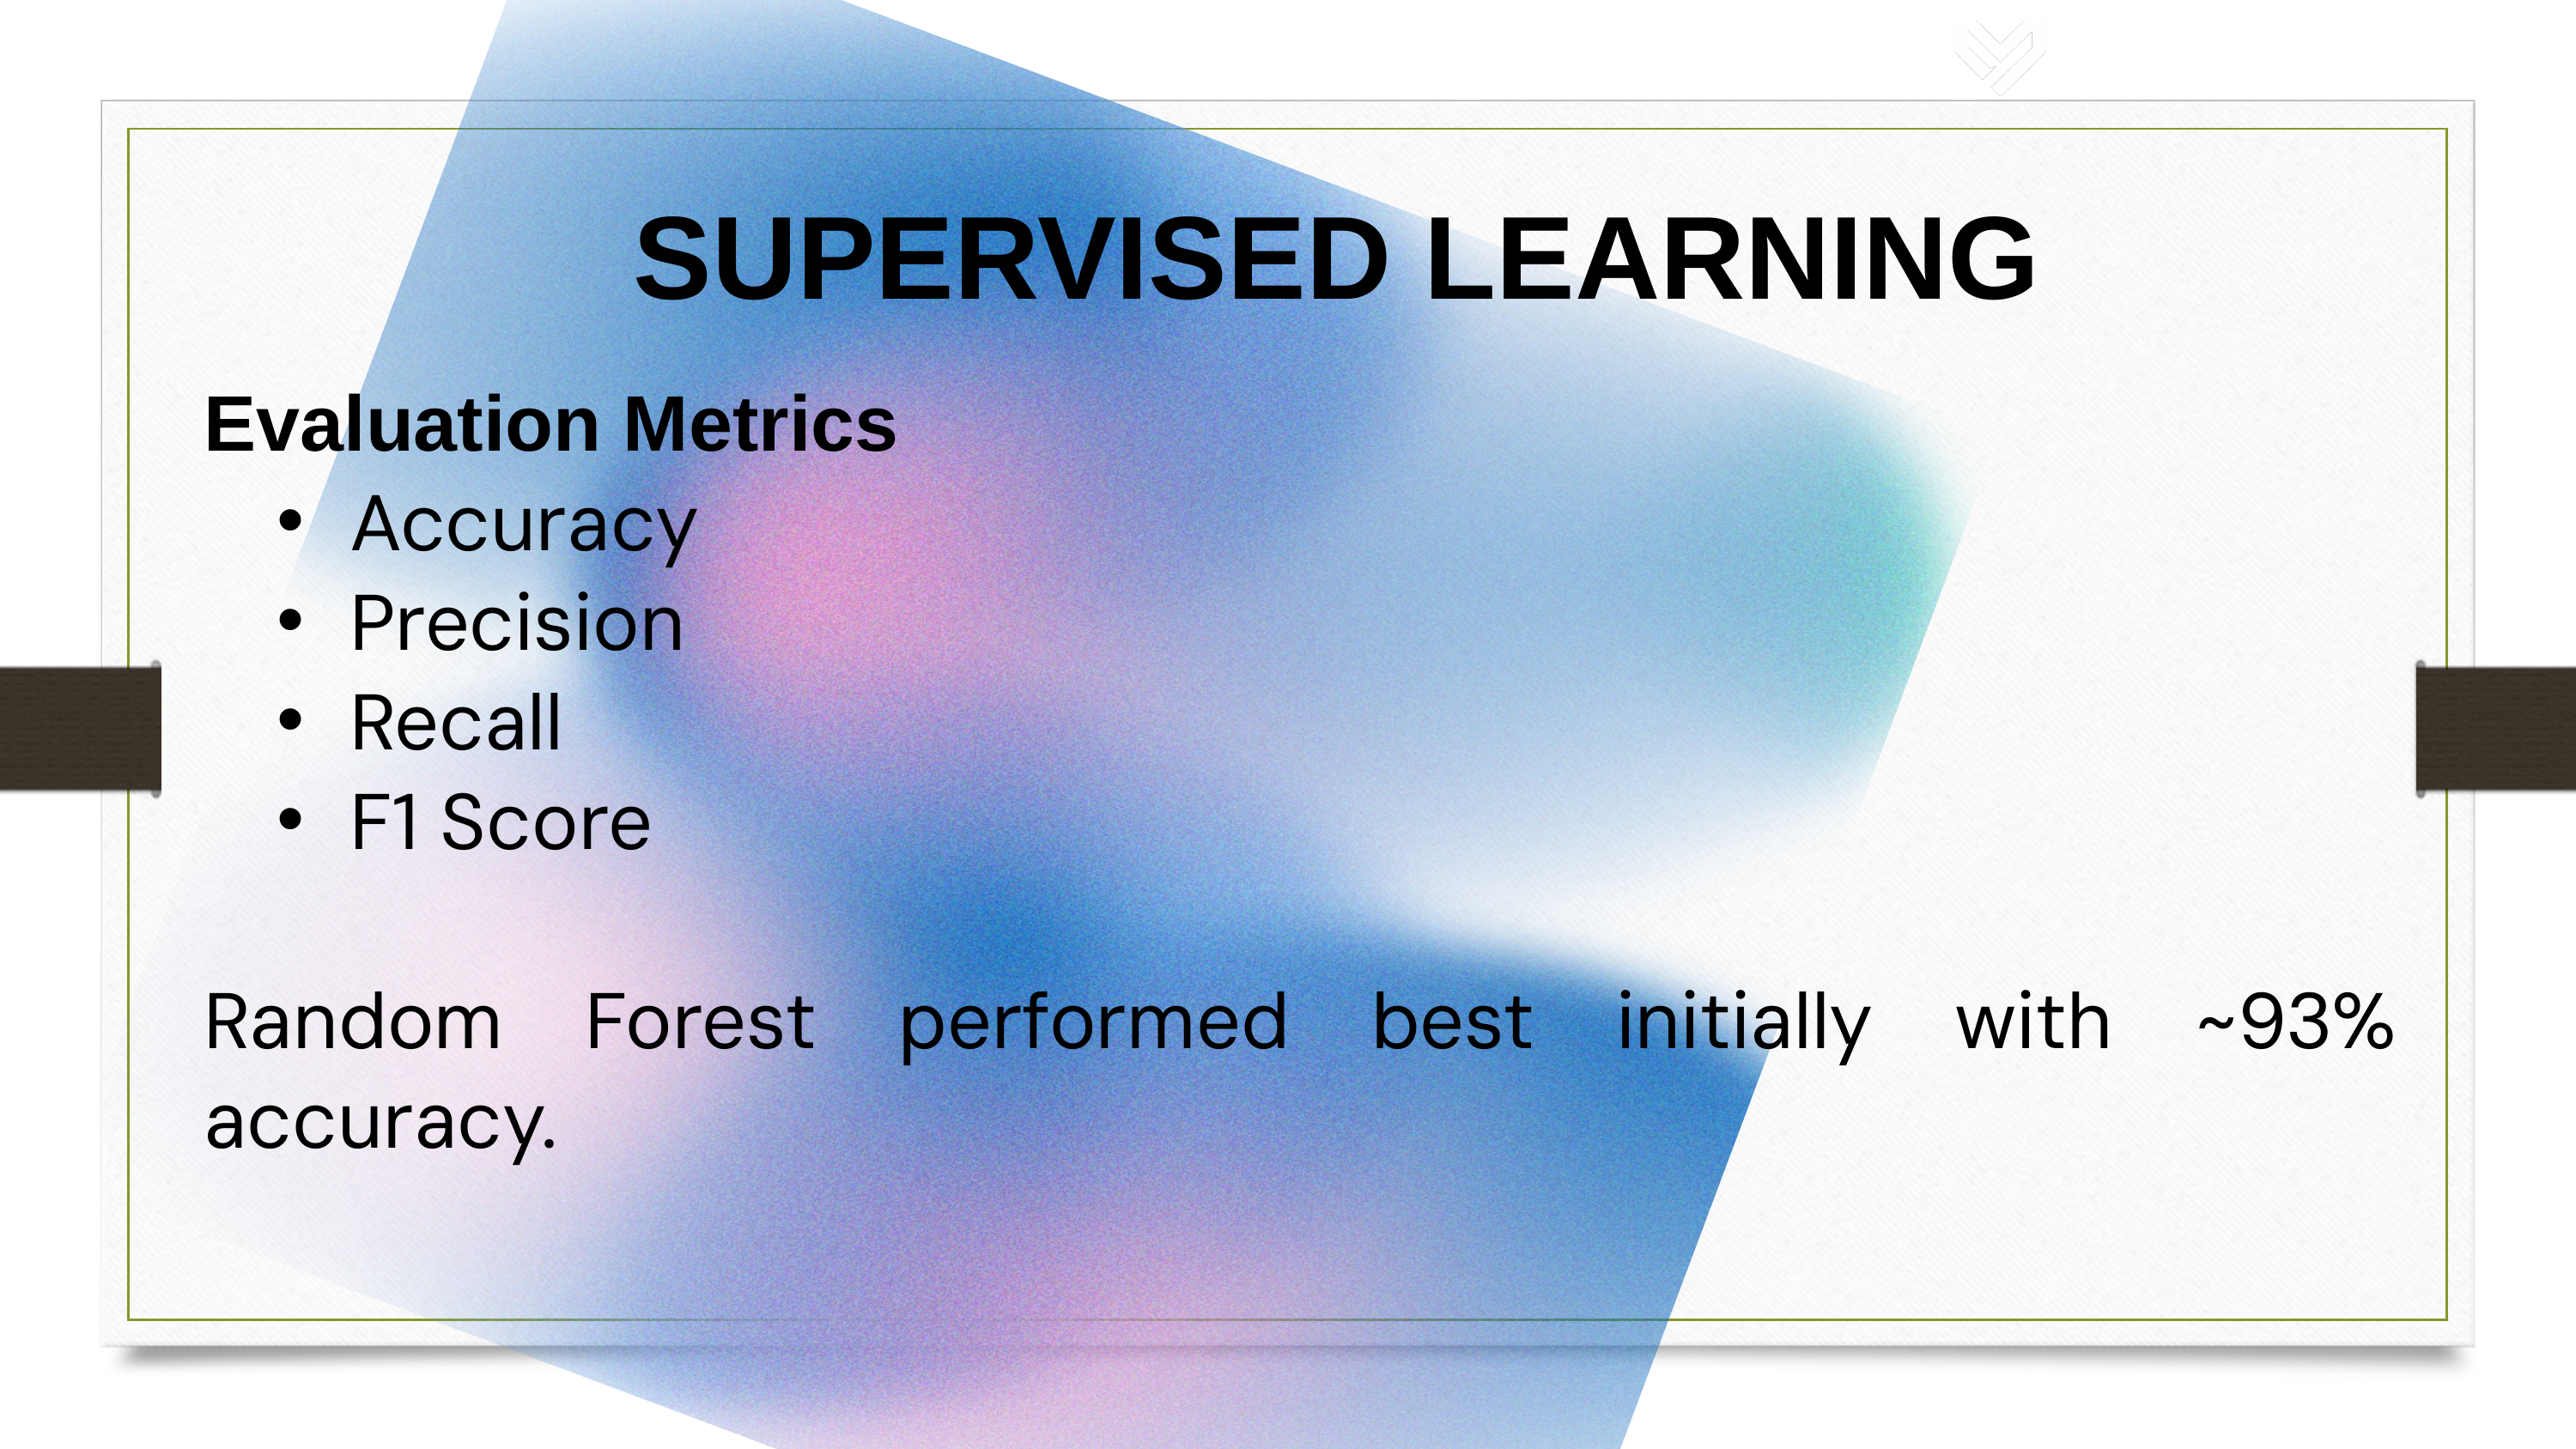

SHOPSY

SUPERVISED LEARNING
Evaluation Metrics
Accuracy
Precision
Recall
F1 Score

Random Forest performed best initially with ~93% accuracy.